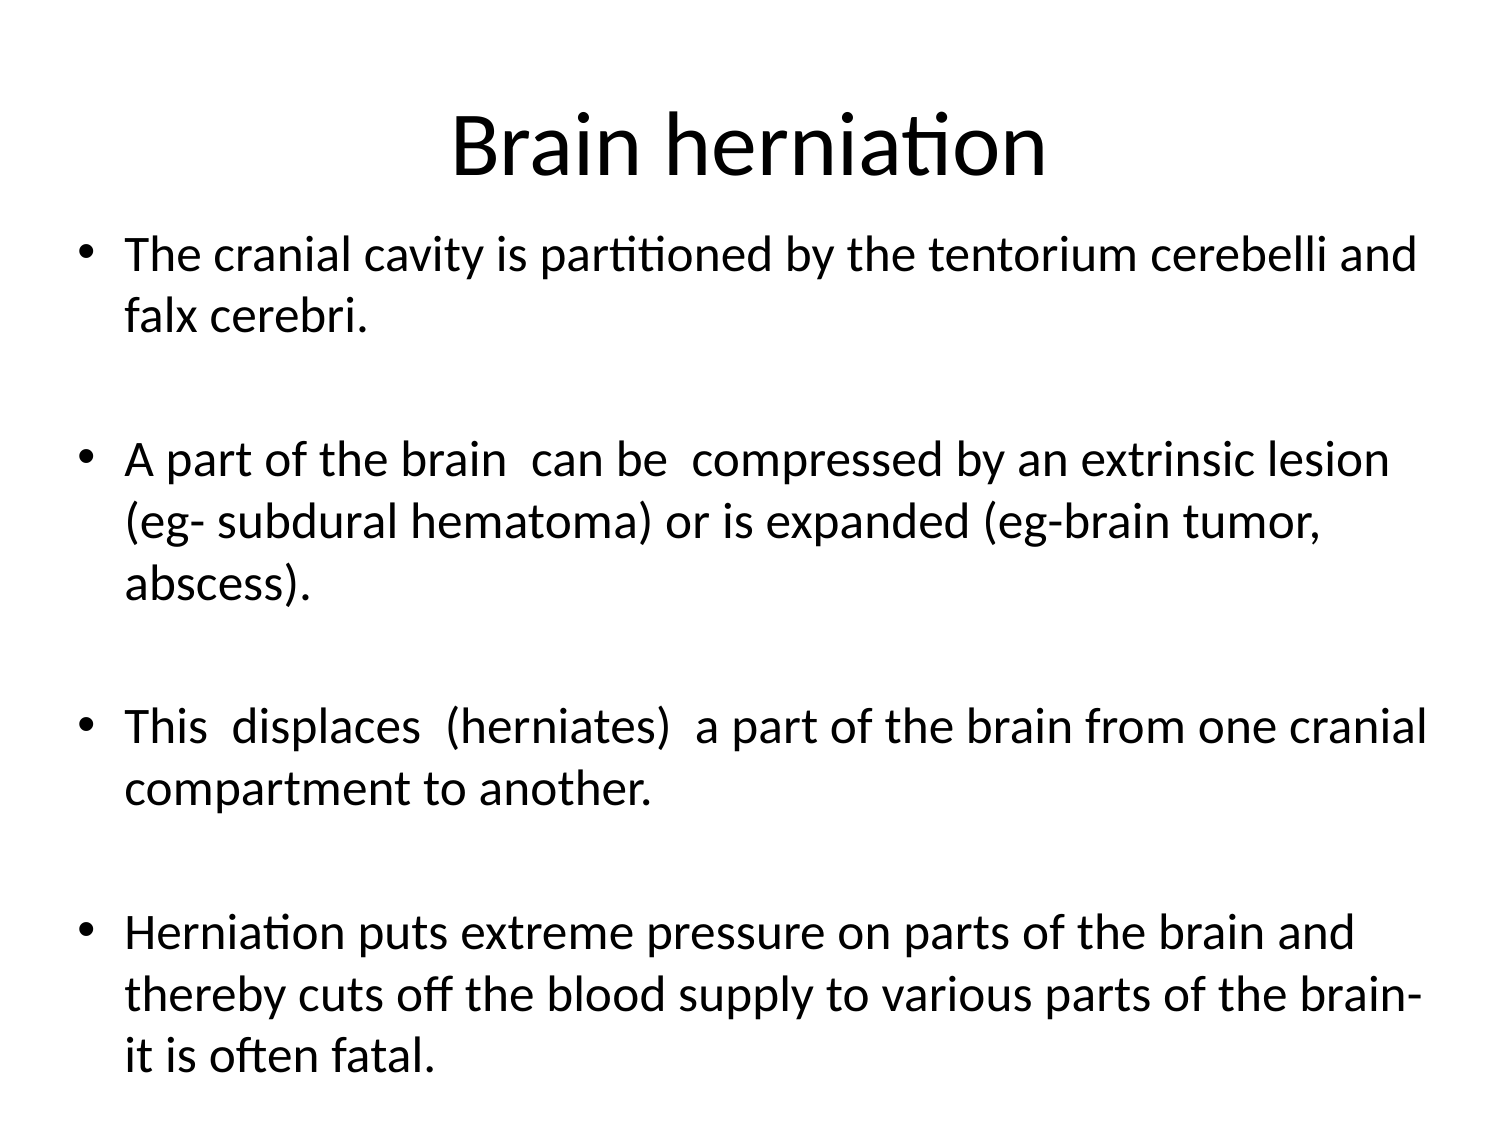

# Brain herniation
The cranial cavity is partitioned by the tentorium cerebelli and falx cerebri.

A part of the brain  can be  compressed by an extrinsic lesion (eg- subdural hematoma) or is expanded (eg-brain tumor, abscess).

This  displaces  (herniates)  a part of the brain from one cranial compartment to another.

Herniation puts extreme pressure on parts of the brain and thereby cuts off the blood supply to various parts of the brain- it is often fatal.